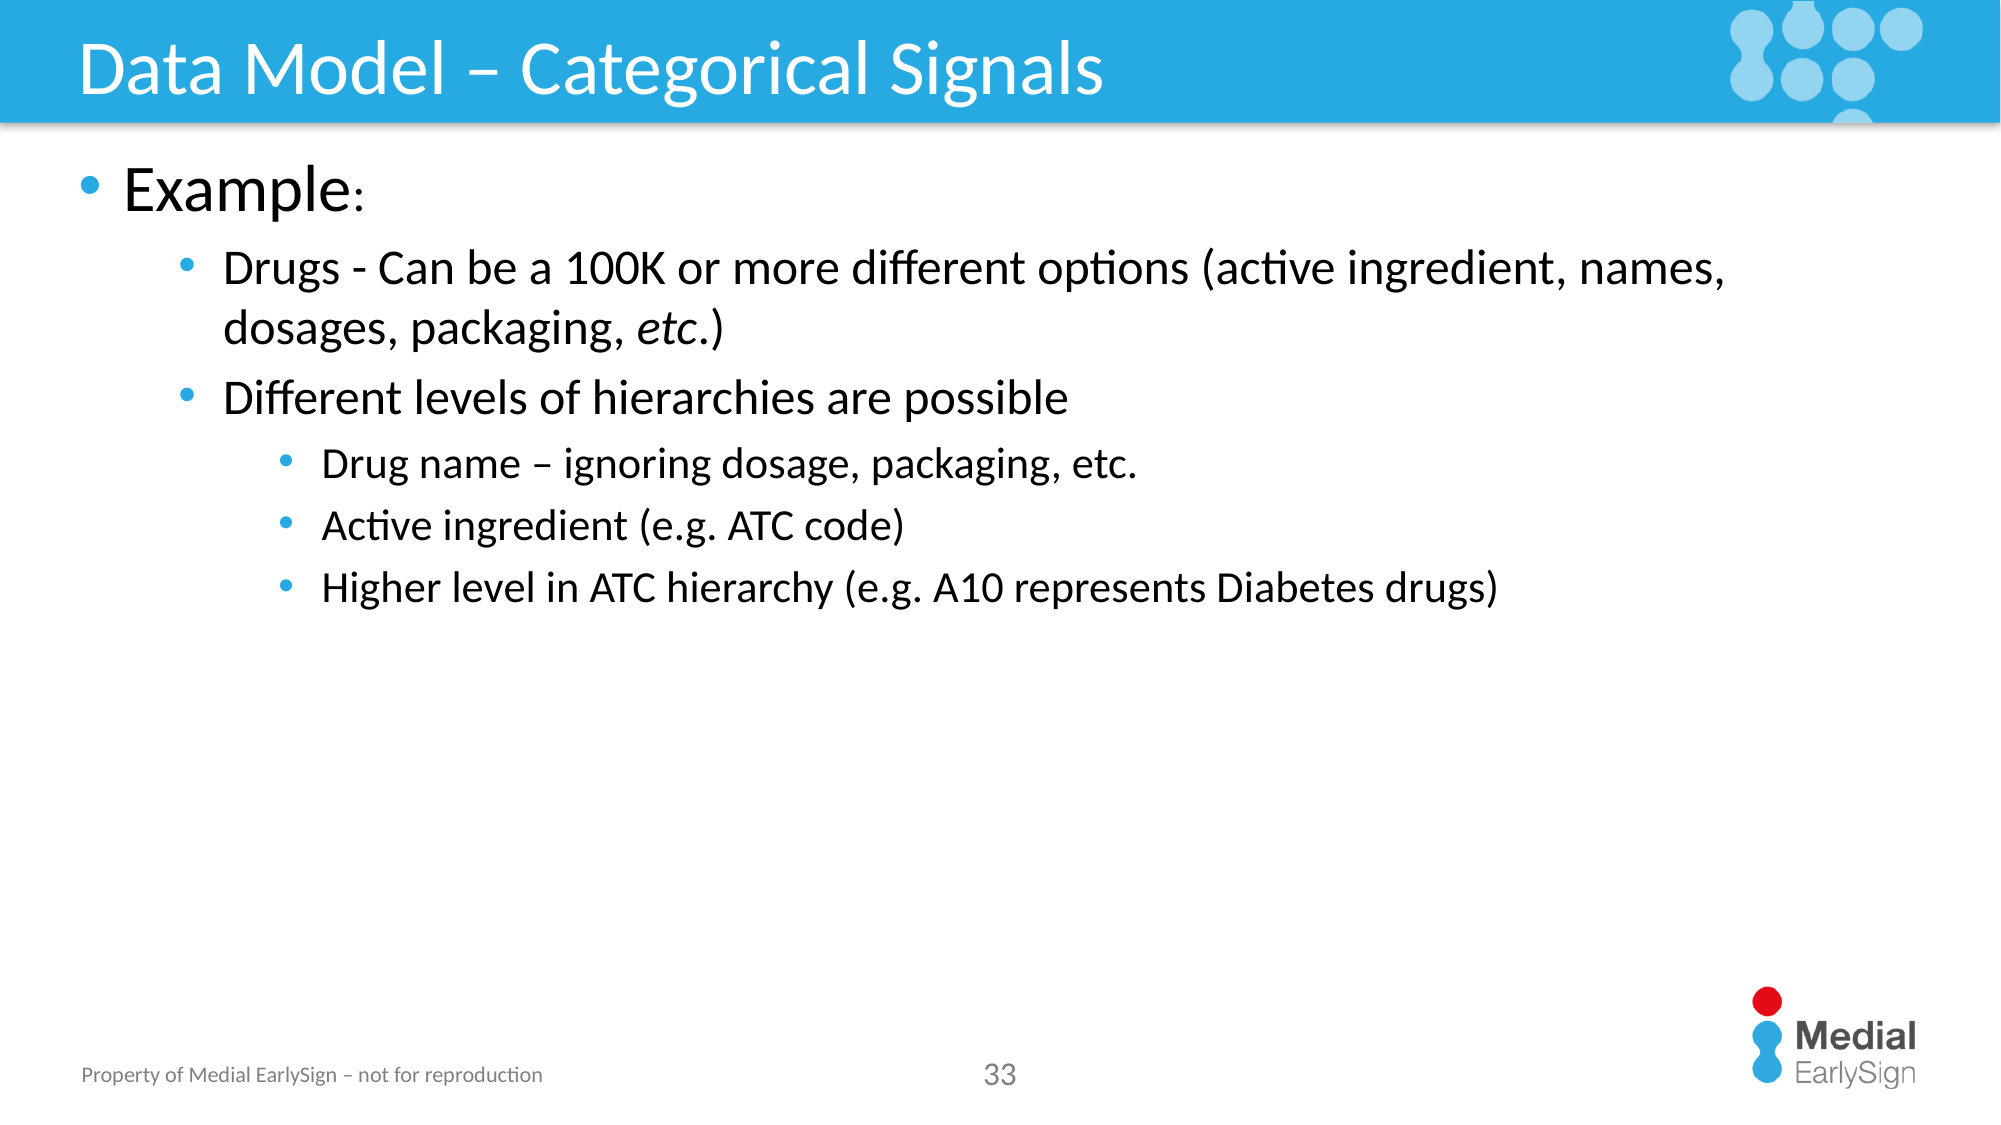

# Data Model – Categorical Signals
Example:
Drugs - Can be a 100K or more different options (active ingredient, names, dosages, packaging, etc.)
Different levels of hierarchies are possible
Drug name – ignoring dosage, packaging, etc.
Active ingredient (e.g. ATC code)
Higher level in ATC hierarchy (e.g. A10 represents Diabetes drugs)